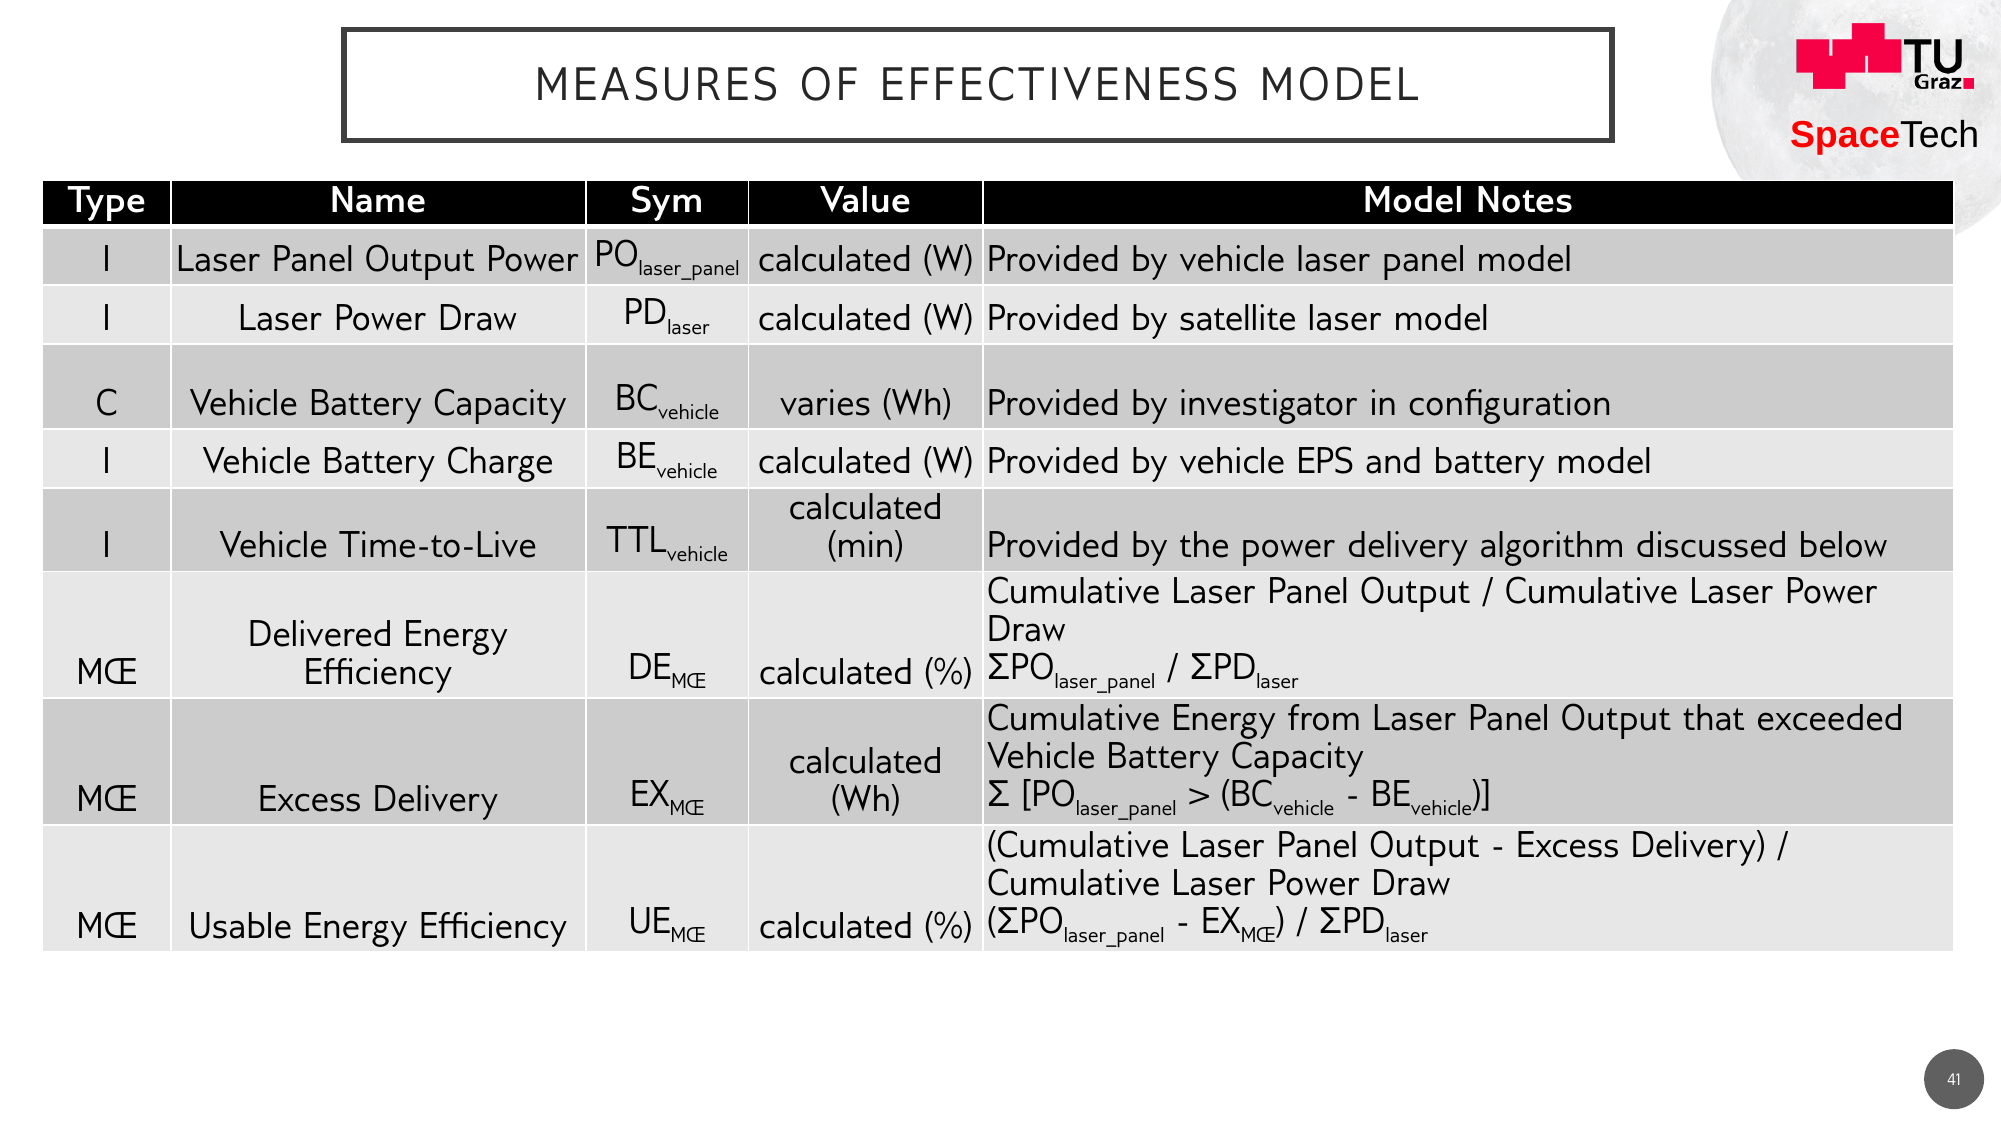

# Measures Of effectiveness Model
| Type | Name | Sym | Value | Model Notes |
| --- | --- | --- | --- | --- |
| I | Laser Panel Output Power | POlaser\_panel | calculated (W) | Provided by vehicle laser panel model |
| I | Laser Power Draw | PDlaser | calculated (W) | Provided by satellite laser model |
| C | Vehicle Battery Capacity | BCvehicle | varies (Wh) | Provided by investigator in configuration |
| I | Vehicle Battery Charge | BEvehicle | calculated (W) | Provided by vehicle EPS and battery model |
| I | Vehicle Time-to-Live | TTLvehicle | calculated (min) | Provided by the power delivery algorithm discussed below |
| MOE | Delivered Energy Efficiency | DEMOE | calculated (%) | Cumulative Laser Panel Output / Cumulative Laser Power Draw ΣPOlaser\_panel / ΣPDlaser |
| MOE | Excess Delivery | EXMOE | calculated (Wh) | Cumulative Energy from Laser Panel Output that exceeded Vehicle Battery Capacity Σ [POlaser\_panel > (BCvehicle - BEvehicle)] |
| MOE | Usable Energy Efficiency | UEMOE | calculated (%) | (Cumulative Laser Panel Output - Excess Delivery) / Cumulative Laser Power Draw (ΣPOlaser\_panel - EXMOE) / ΣPDlaser |
41